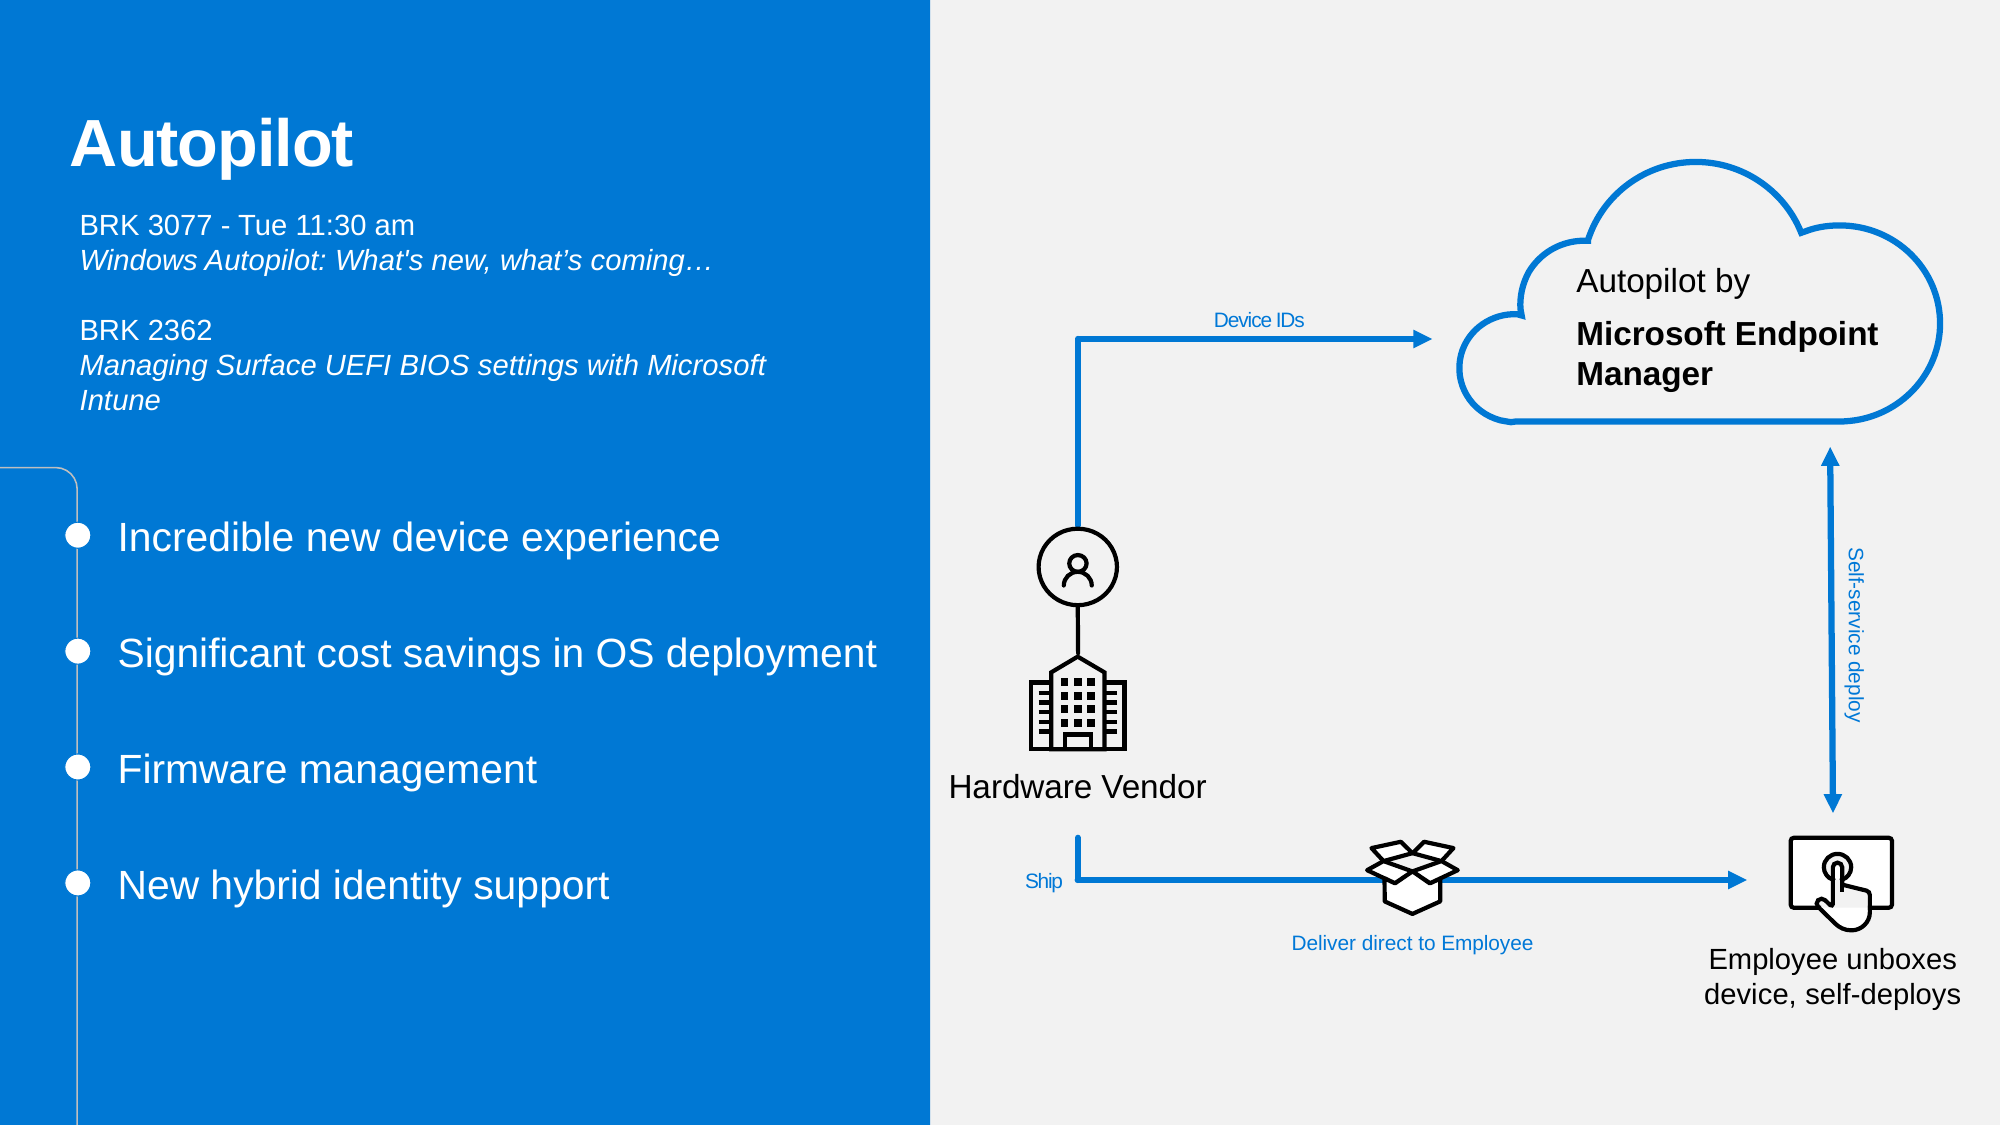

# Autopilot

Autopilot by
Microsoft Endpoint Manager
Device IDs

Hardware Vendor
Self-service deploy

Employee unboxes device, self-deploys

Deliver direct to Employee
Ship
BRK 3077 - Tue 11:30 am
Windows Autopilot: What's new, what’s coming…

BRK 2362
Managing Surface UEFI BIOS settings with Microsoft Intune

Incredible new device experience

Significant cost savings in OS deployment

Firmware management

New hybrid identity support